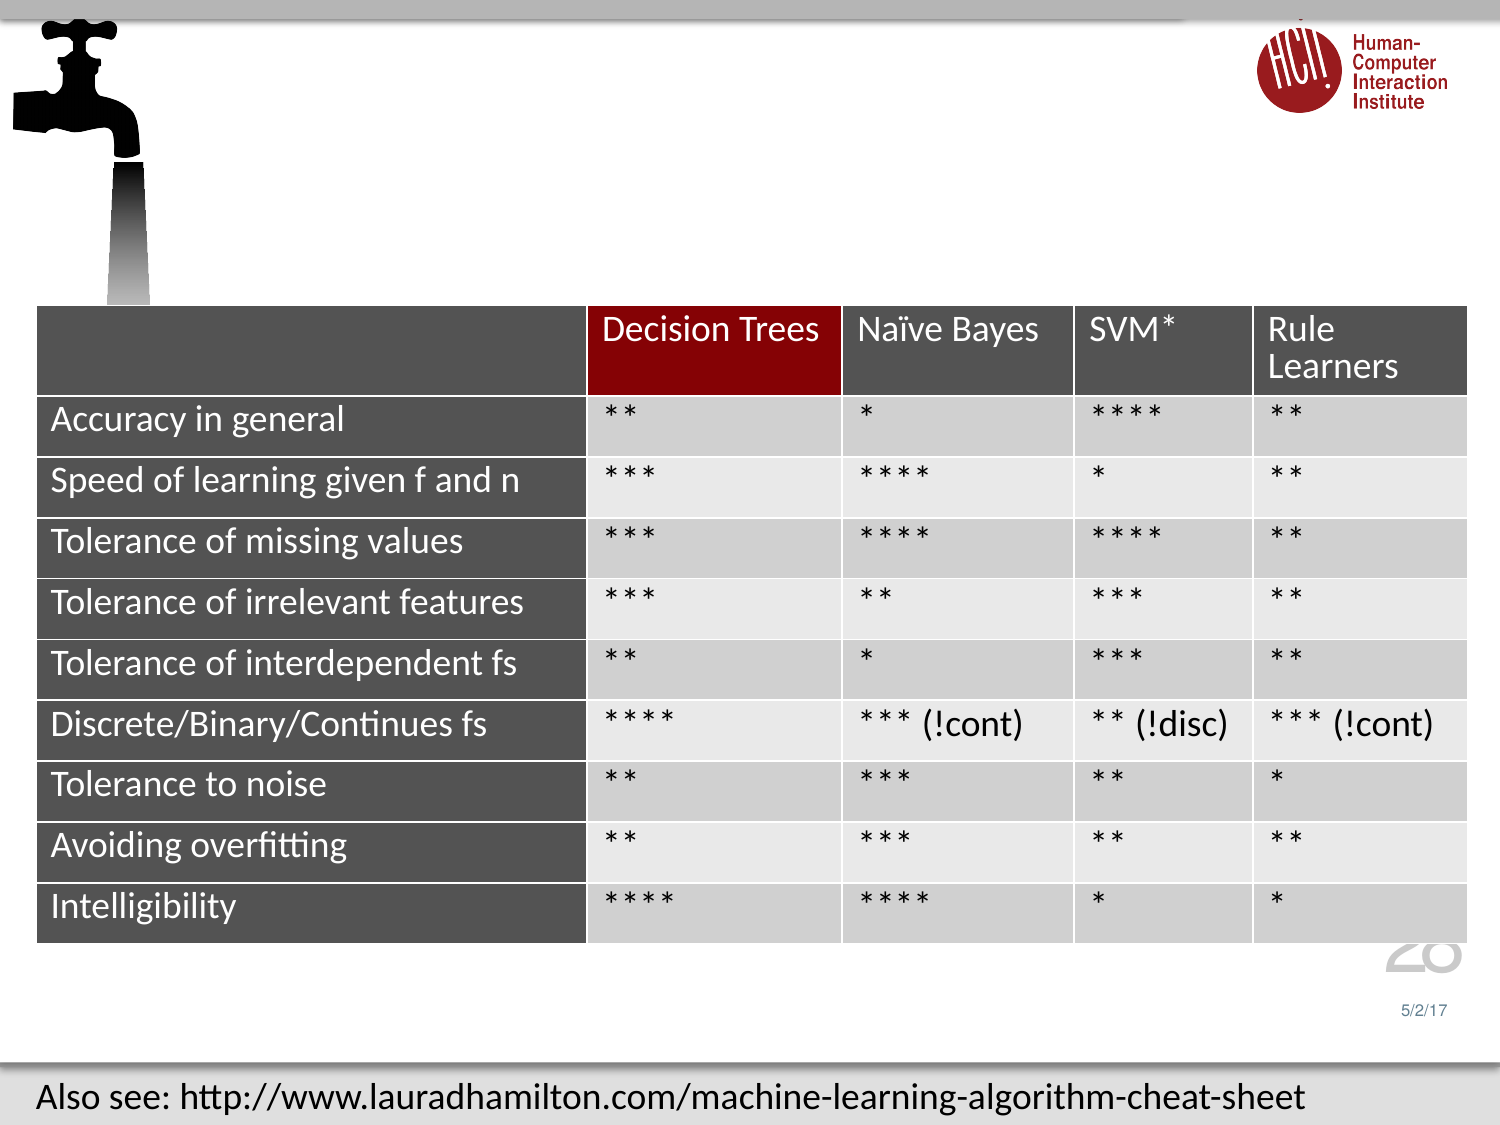

|  | Decision Trees | Naïve Bayes | SVM\* | Rule Learners |
| --- | --- | --- | --- | --- |
| Accuracy in general | \*\* | \* | \*\*\*\* | \*\* |
| Speed of learning given f and n | \*\*\* | \*\*\*\* | \* | \*\* |
| Tolerance of missing values | \*\*\* | \*\*\*\* | \*\*\*\* | \*\* |
| Tolerance of irrelevant features | \*\*\* | \*\* | \*\*\* | \*\* |
| Tolerance of interdependent fs | \*\* | \* | \*\*\* | \*\* |
| Discrete/Binary/Continues fs | \*\*\*\* | \*\*\* (!cont) | \*\* (!disc) | \*\*\* (!cont) |
| Tolerance to noise | \*\* | \*\*\* | \*\* | \* |
| Avoiding overfitting | \*\* | \*\*\* | \*\* | \*\* |
| Intelligibility | \*\*\*\* | \*\*\*\* | \* | \* |
28
5/2/17
Also see: http://www.lauradhamilton.com/machine-learning-algorithm-cheat-sheet